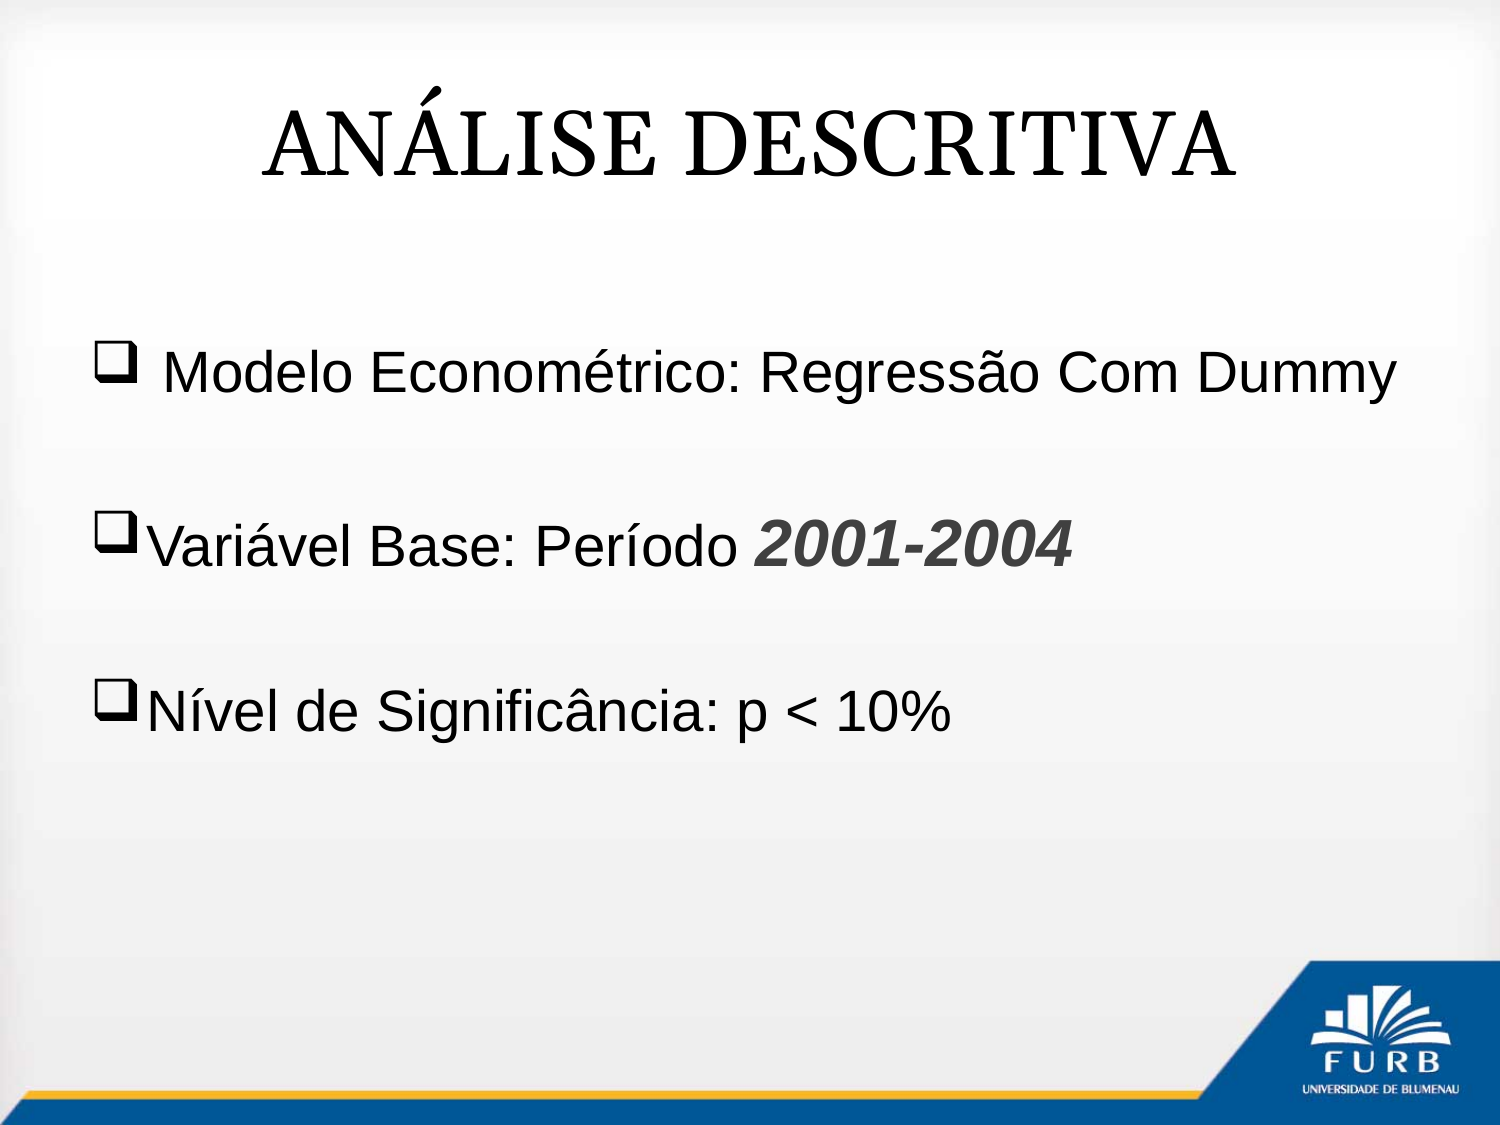

# ANÁLISE DESCRITIVA
 Modelo Econométrico: Regressão Com Dummy

Variável Base: Período 2001-2004

Nível de Significância: p < 10%